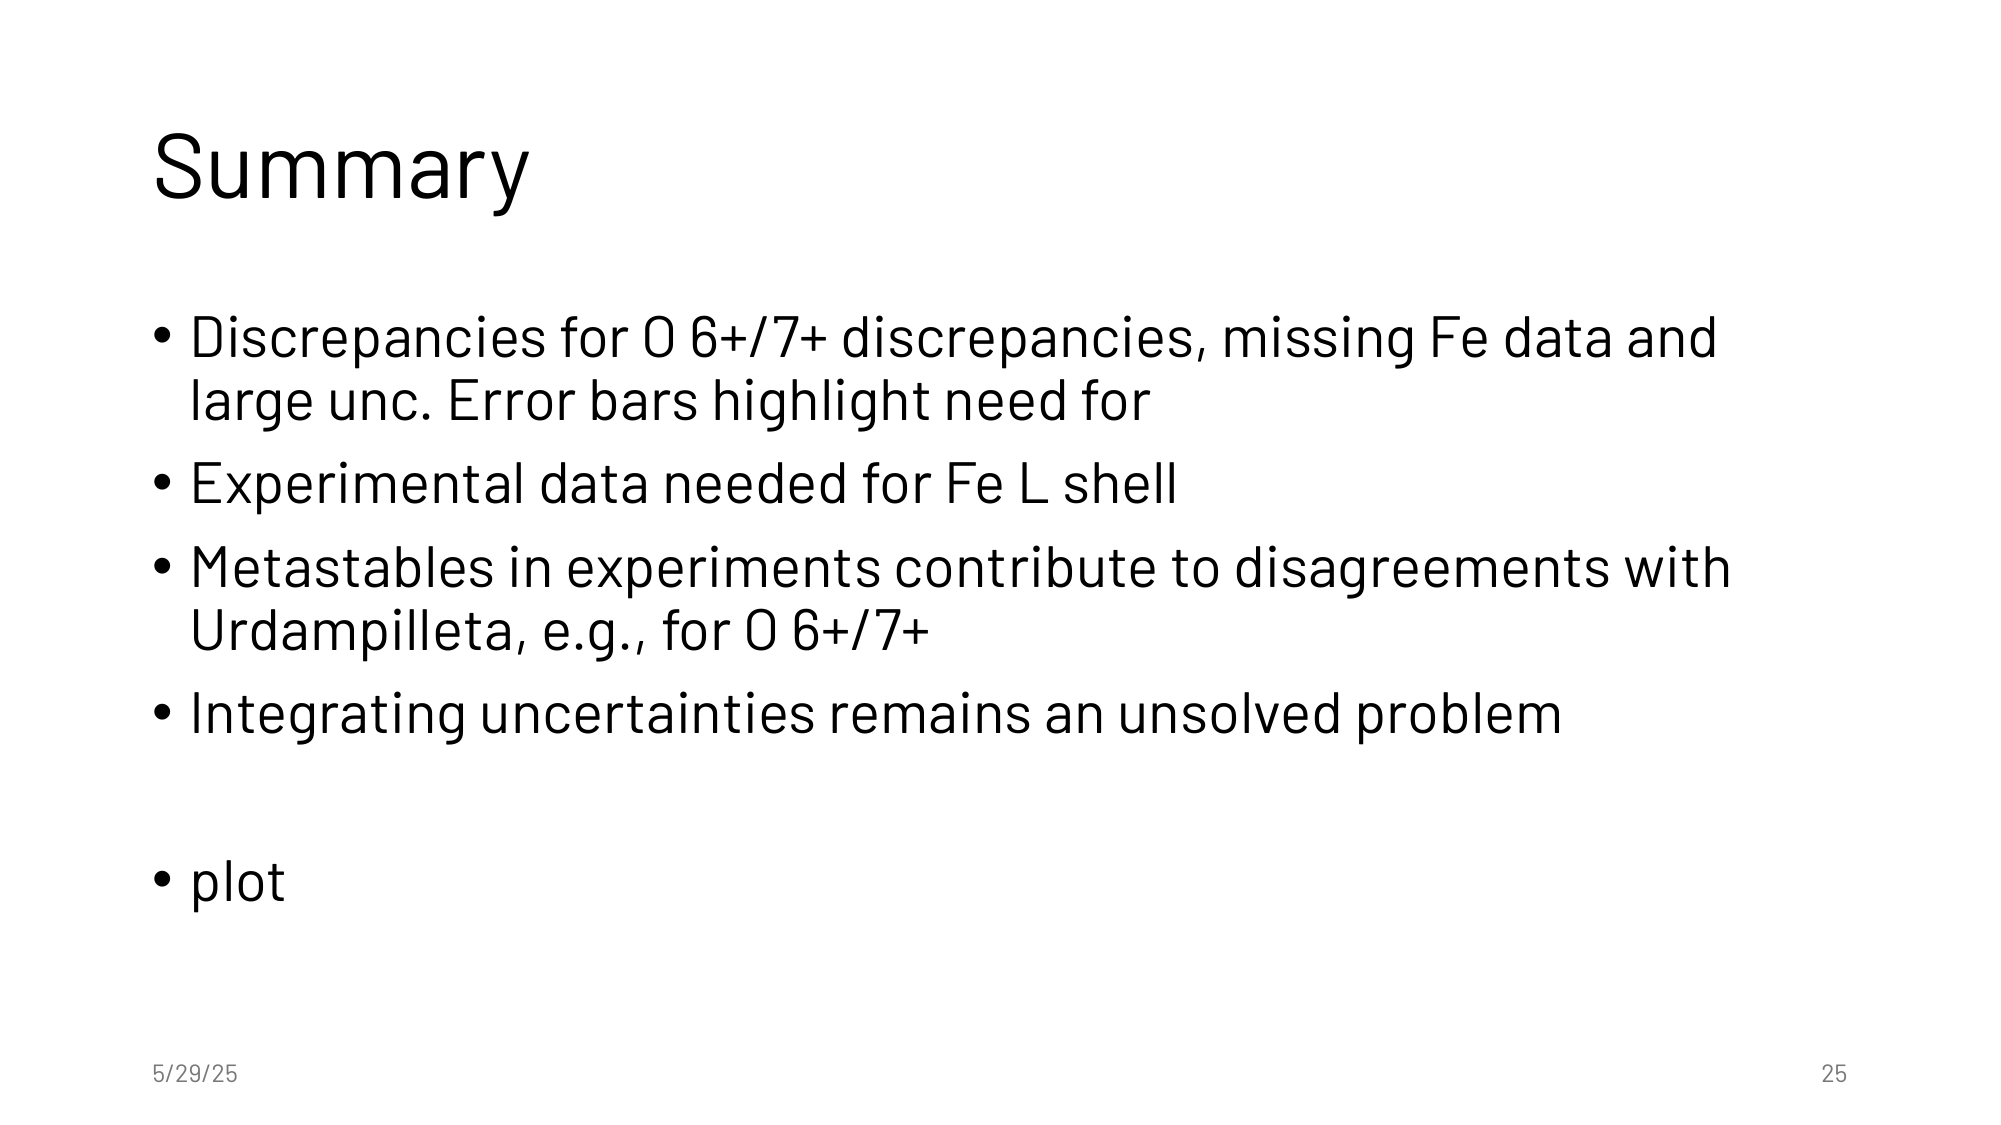

# Summary
Discrepancies for O 6+/7+ discrepancies, missing Fe data and large unc. Error bars highlight need for
Experimental data needed for Fe L shell
Metastables in experiments contribute to disagreements with Urdampilleta, e.g., for O 6+/7+
Integrating uncertainties remains an unsolved problem

plot

5/29/25
25